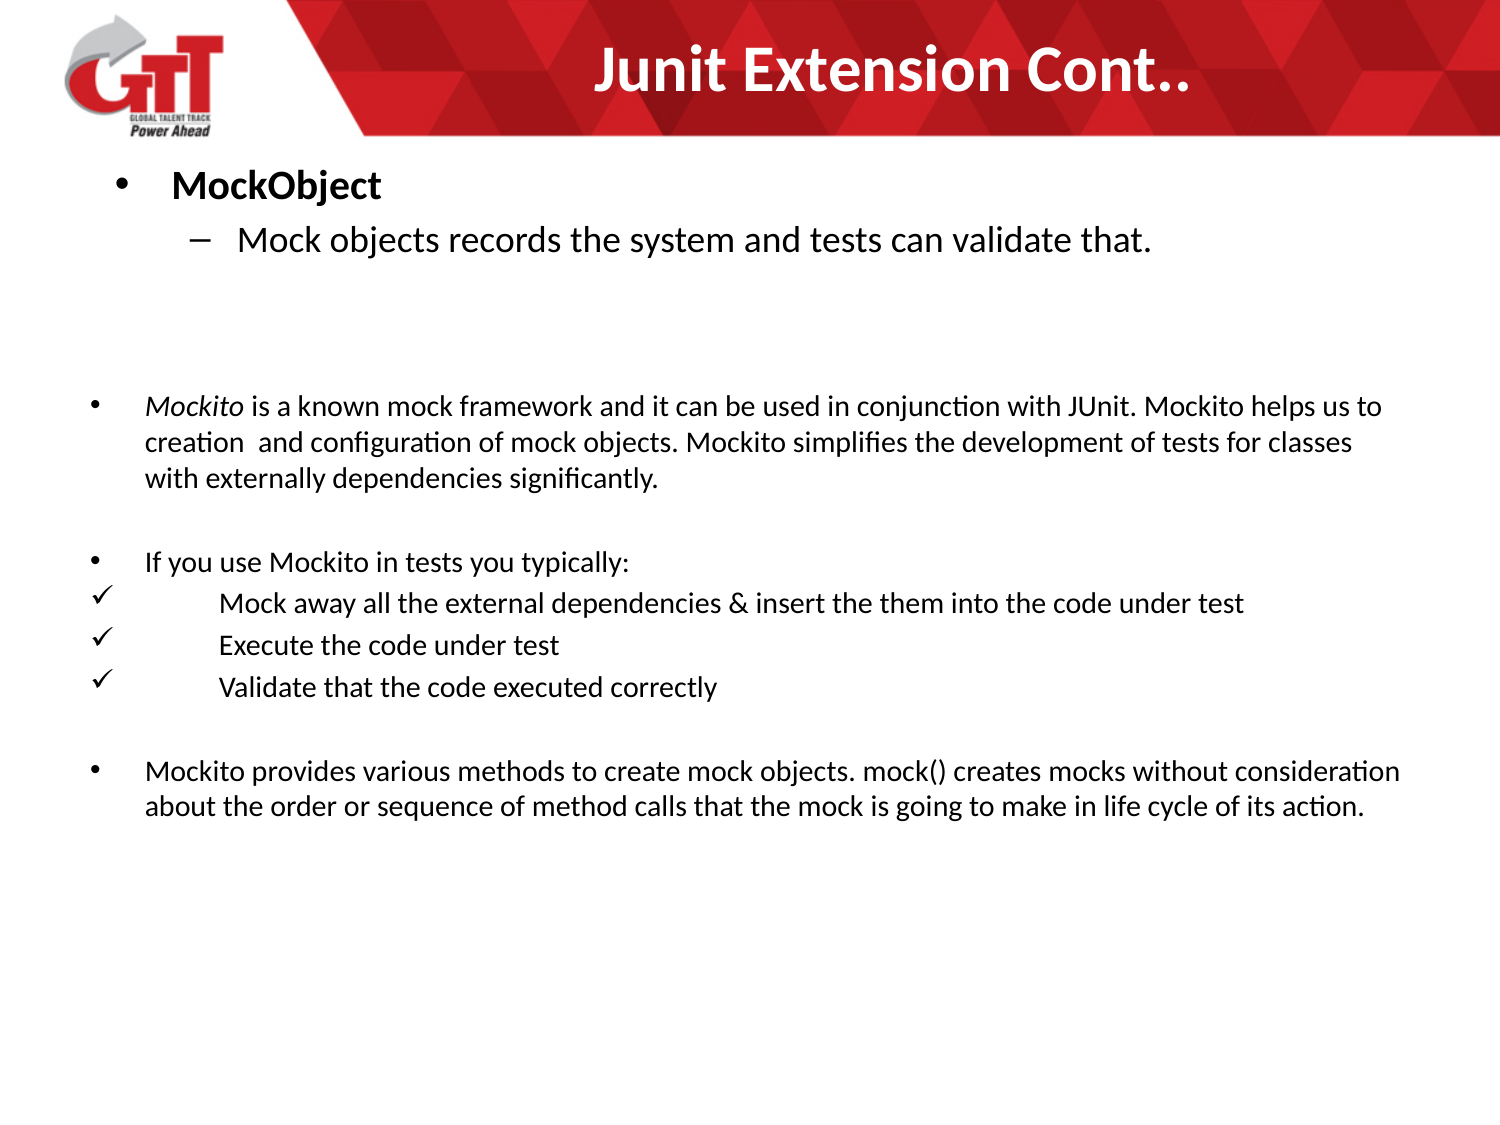

# Junit Extension Cont..
MockObject
Mock objects records the system and tests can validate that.

Mockito is a known mock framework and it can be used in conjunction with JUnit. Mockito helps us to creation  and configuration of mock objects. Mockito simplifies the development of tests for classes with externally dependencies significantly.

If you use Mockito in tests you typically:
           Mock away all the external dependencies & insert the them into the code under test
           Execute the code under test
           Validate that the code executed correctly

Mockito provides various methods to create mock objects. mock() creates mocks without consideration about the order or sequence of method calls that the mock is going to make in life cycle of its action.